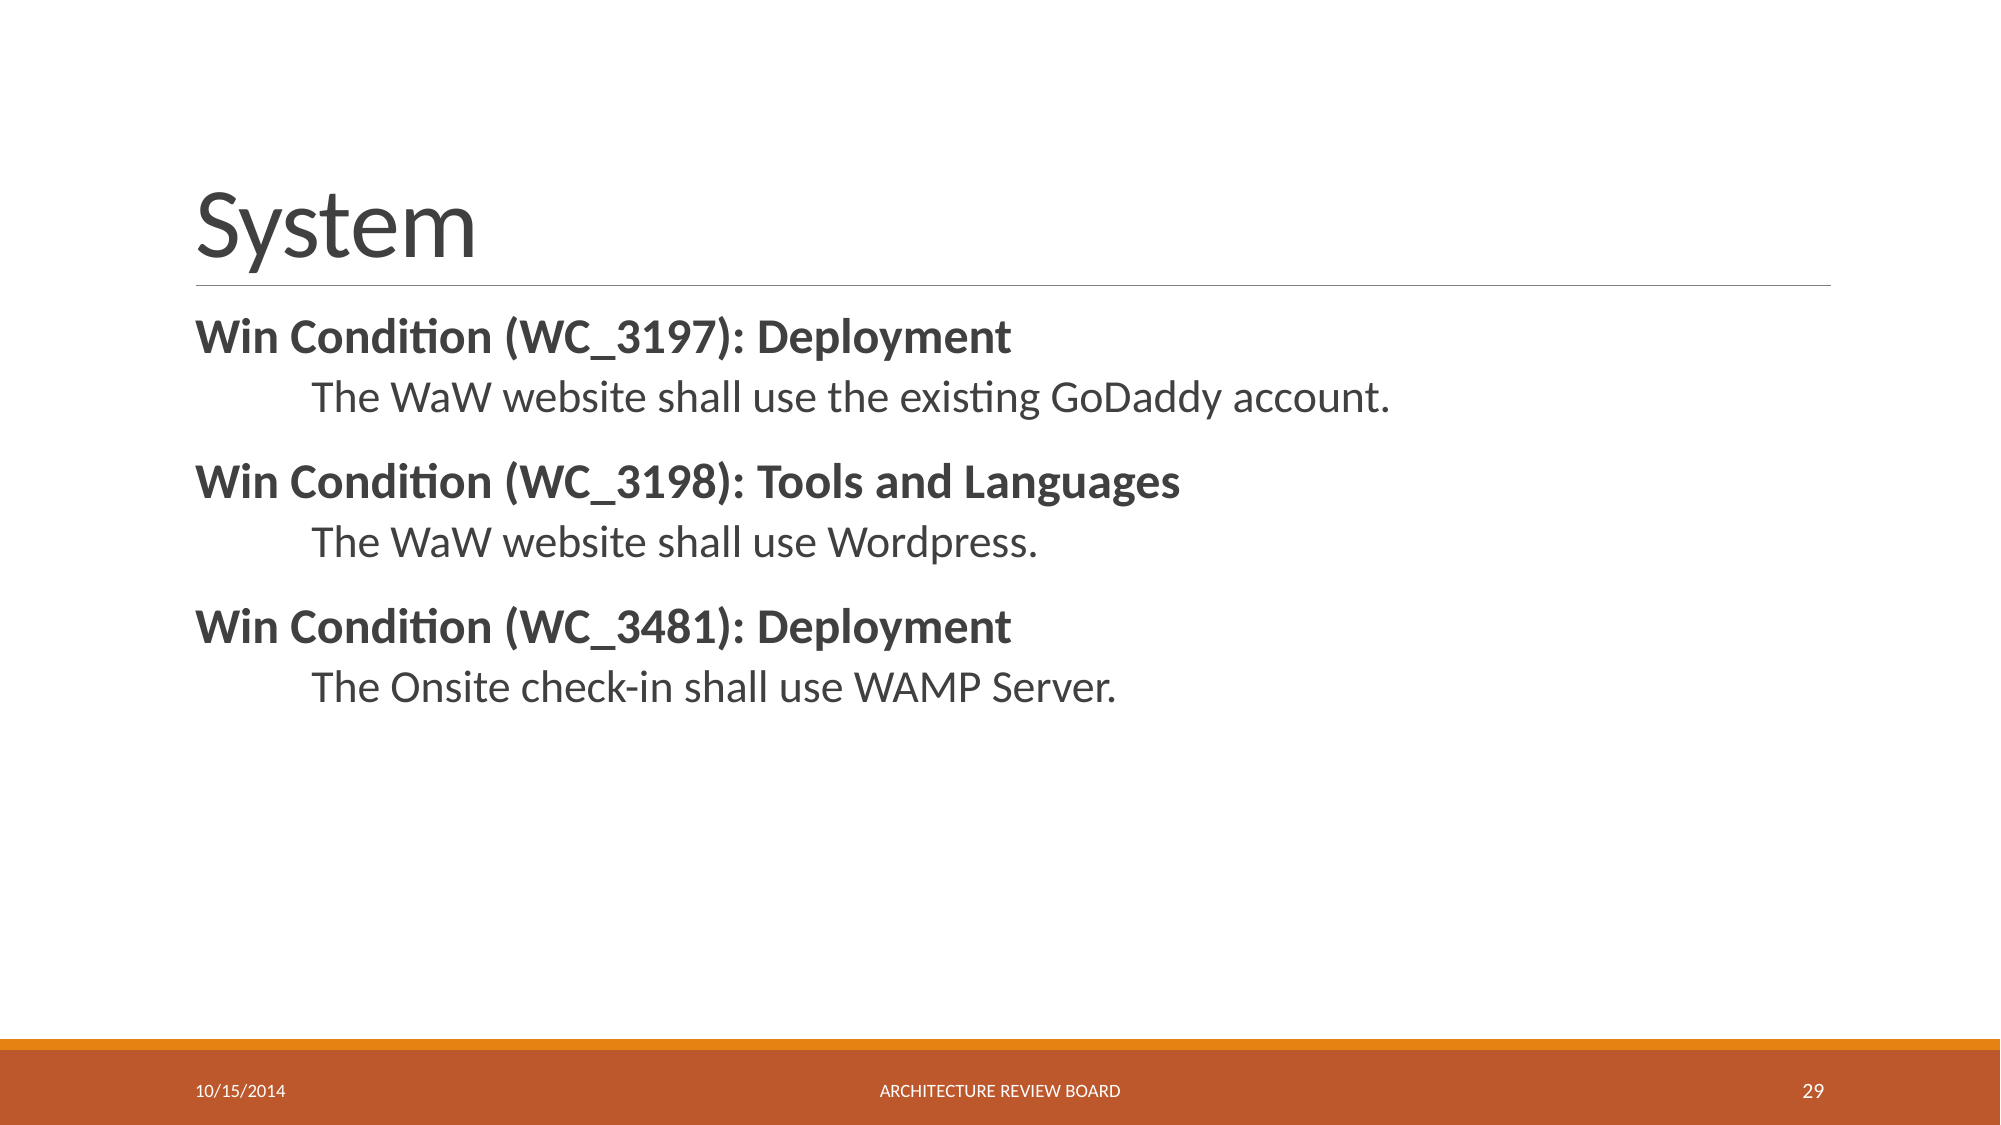

# System
Win Condition (WC_3197): Deployment
The WaW website shall use the existing GoDaddy account.
Win Condition (WC_3198): Tools and Languages
The WaW website shall use Wordpress.
Win Condition (WC_3481): Deployment
The Onsite check-in shall use WAMP Server.

10/15/2014
Architecture review board
29